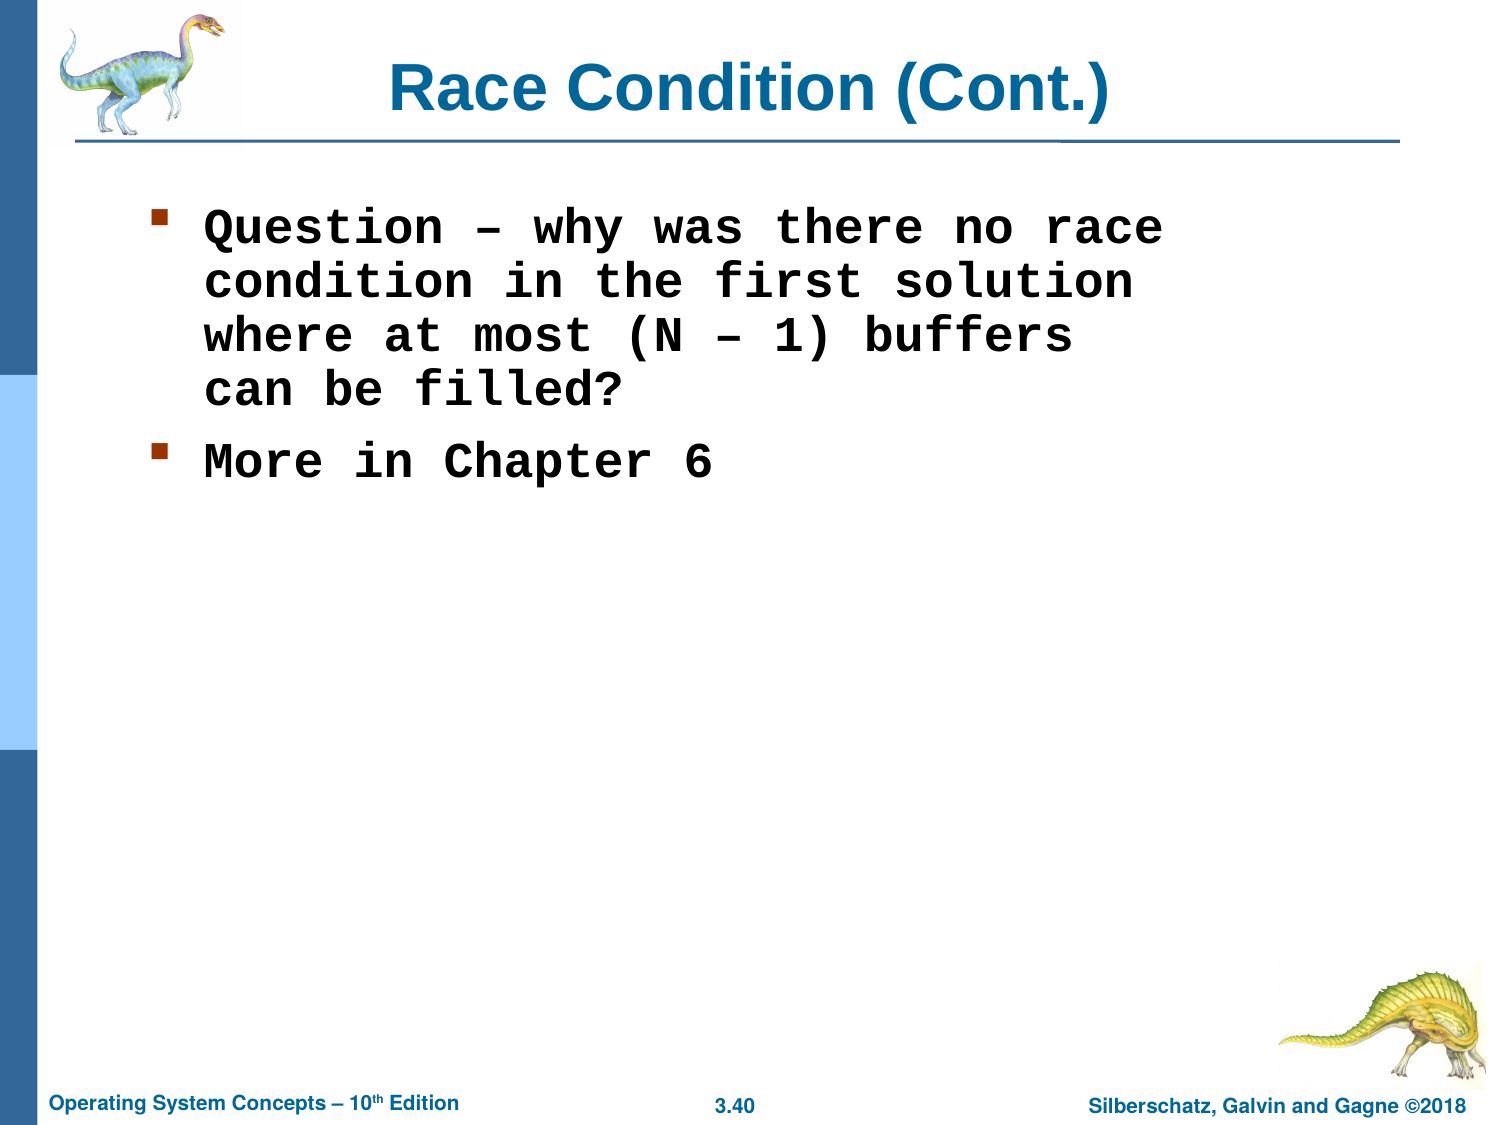

# Race Condition (Cont.)
Question – why was there no race condition in the first solution where at most (N – 1) buffers can be filled?
More in Chapter 6